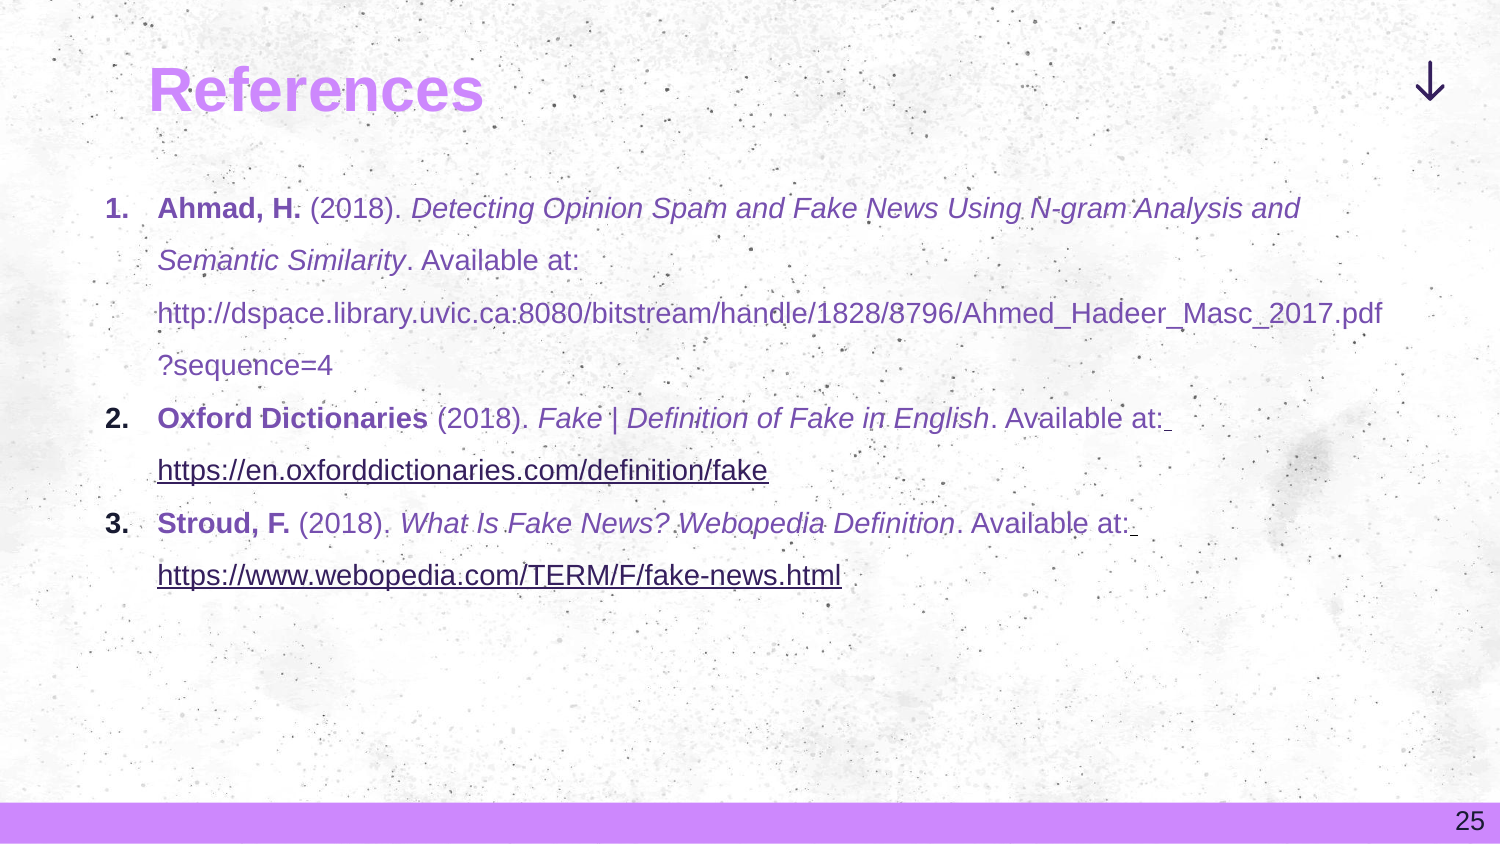

# References

Ahmad, H. (2018). Detecting Opinion Spam and Fake News Using N-gram Analysis and Semantic Similarity. Available at: http://dspace.library.uvic.ca:8080/bitstream/handle/1828/8796/Ahmed_Hadeer_Masc_2017.pdf?sequence=4
Oxford Dictionaries (2018). Fake | Definition of Fake in English. Available at: https://en.oxforddictionaries.com/definition/fake
Stroud, F. (2018). What Is Fake News? Webopedia Definition. Available at: https://www.webopedia.com/TERM/F/fake-news.html
25